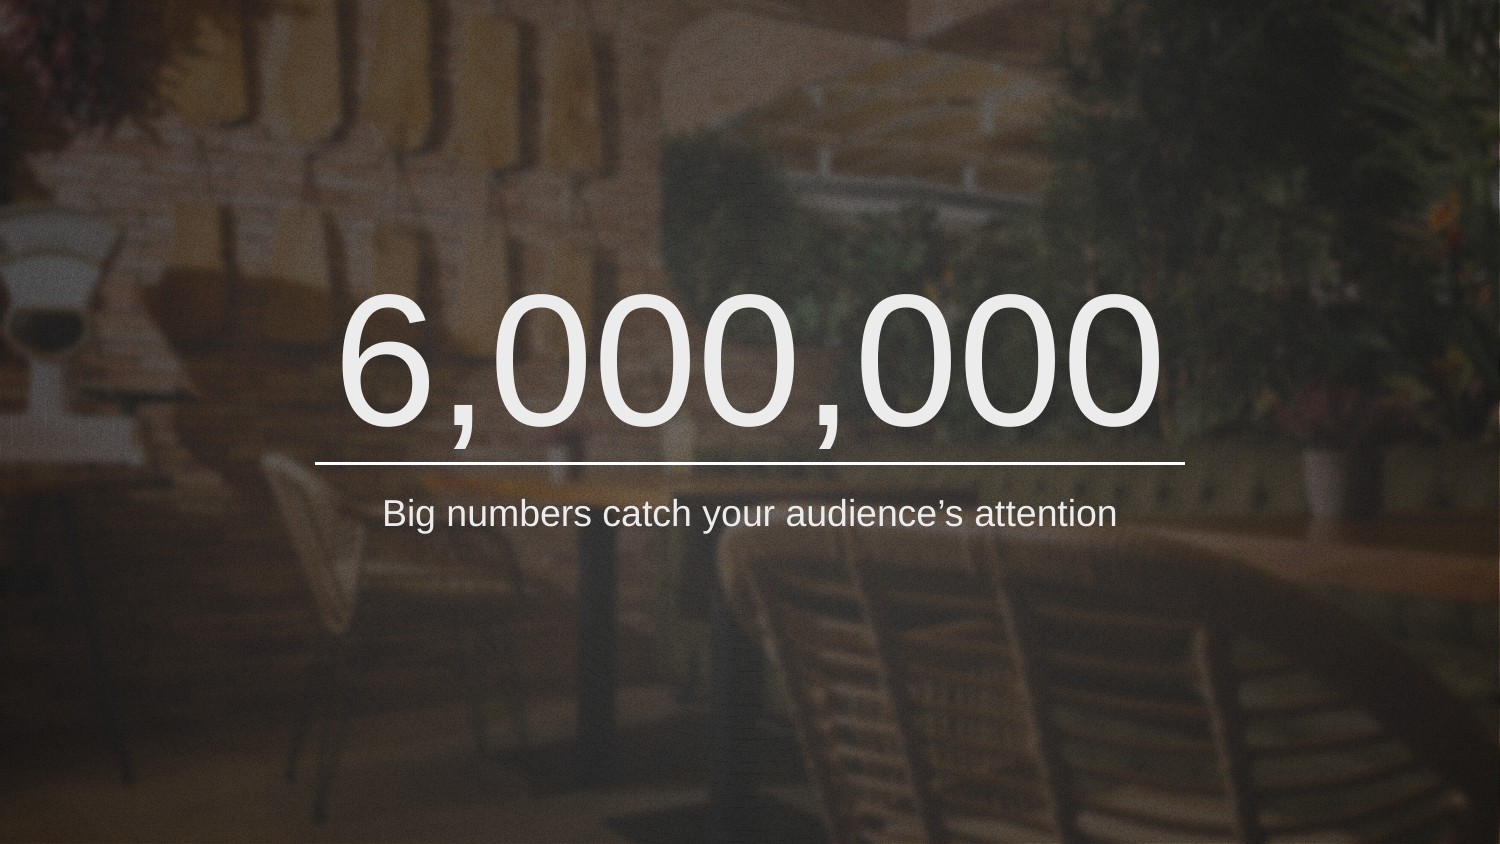

# 6,000,000
Big numbers catch your audience’s attention